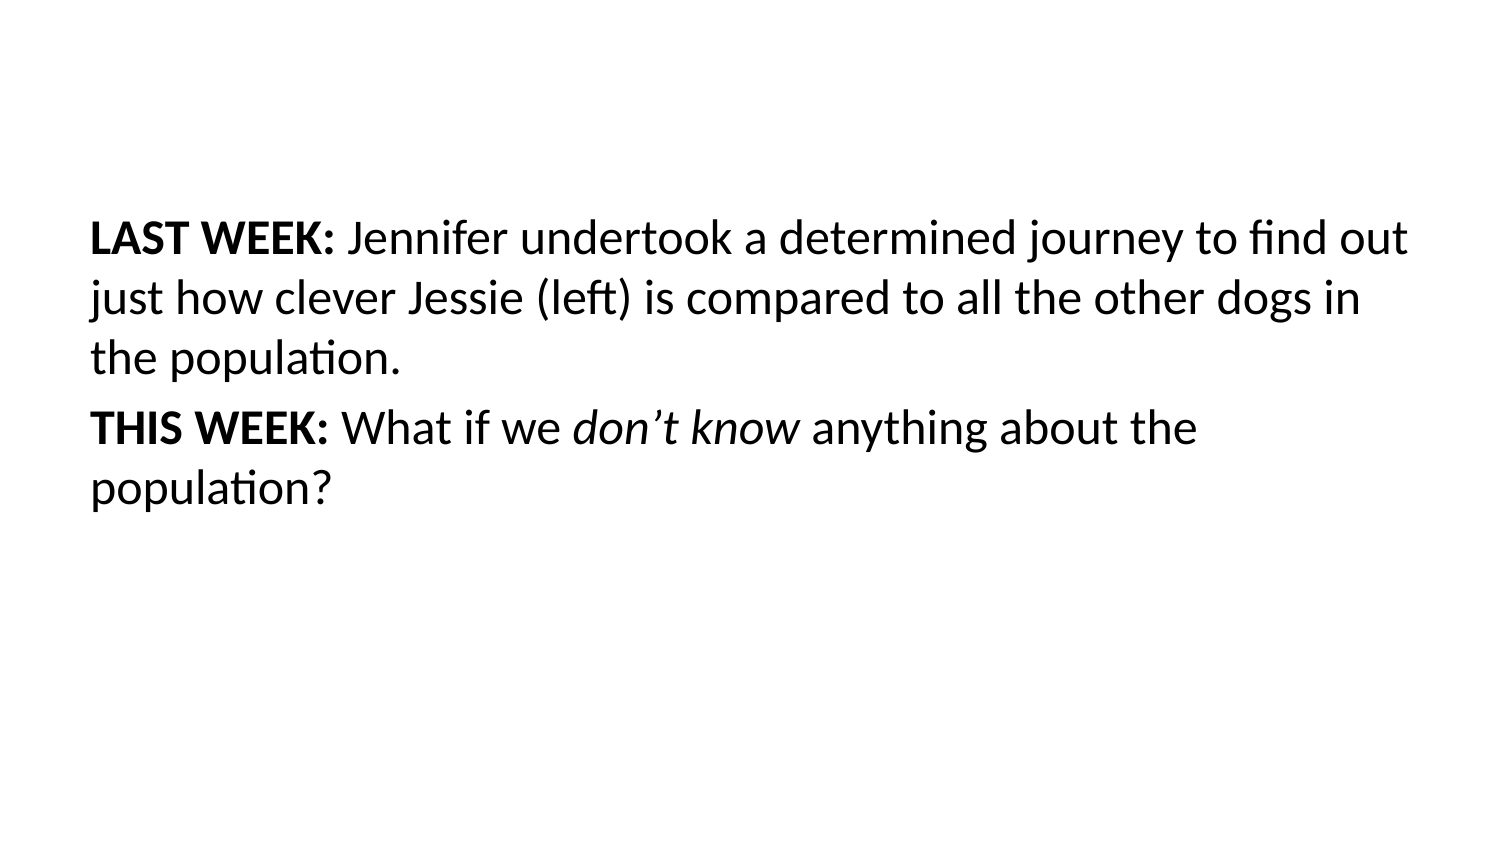

LAST WEEK: Jennifer undertook a determined journey to find out just how clever Jessie (left) is compared to all the other dogs in the population.
THIS WEEK: What if we don’t know anything about the population?